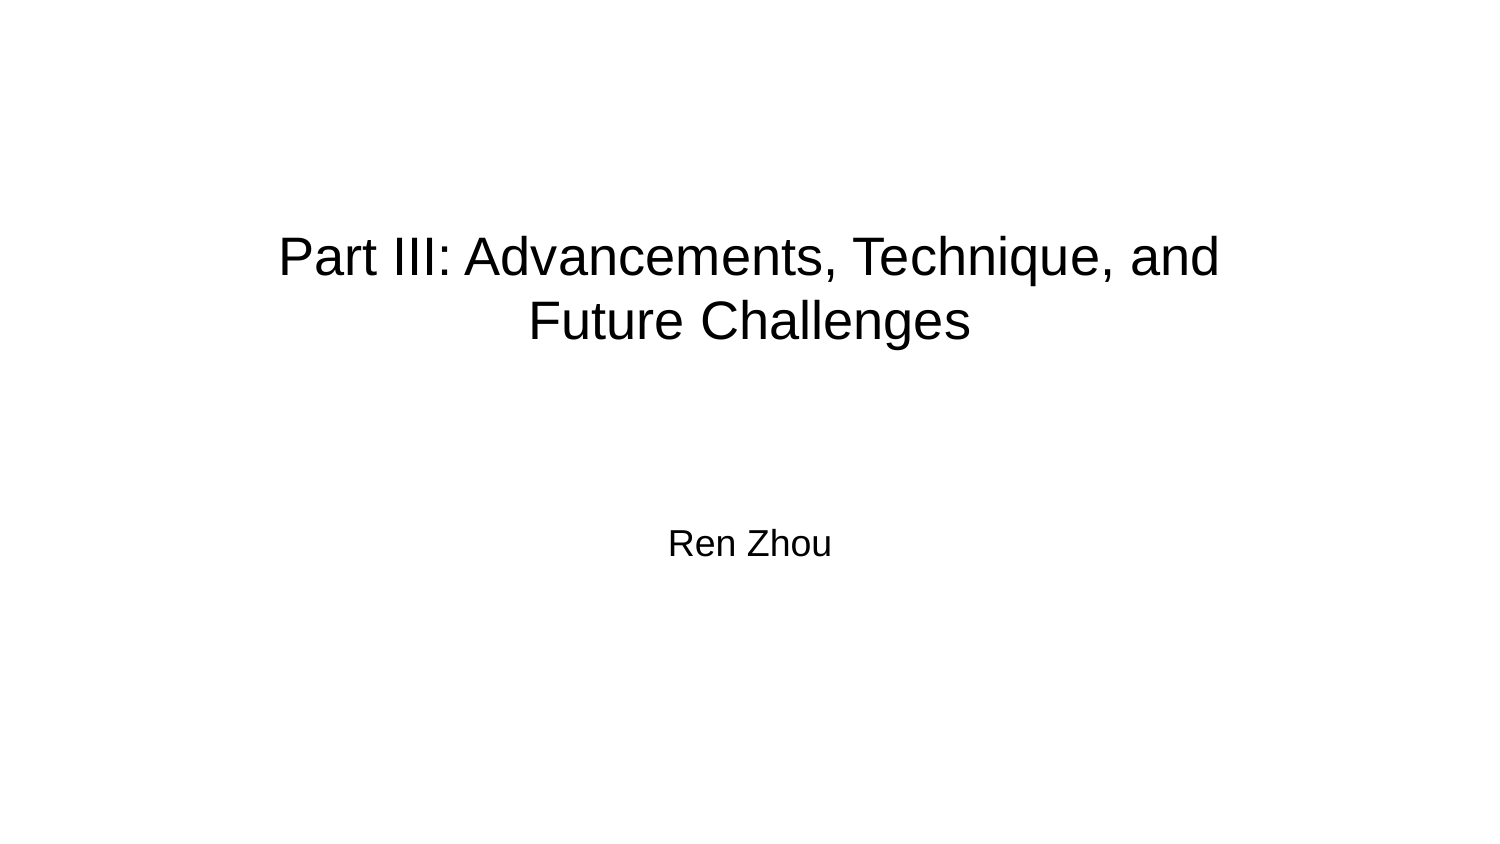

Part III: Advancements, Technique, and Future Challenges
Ren Zhou